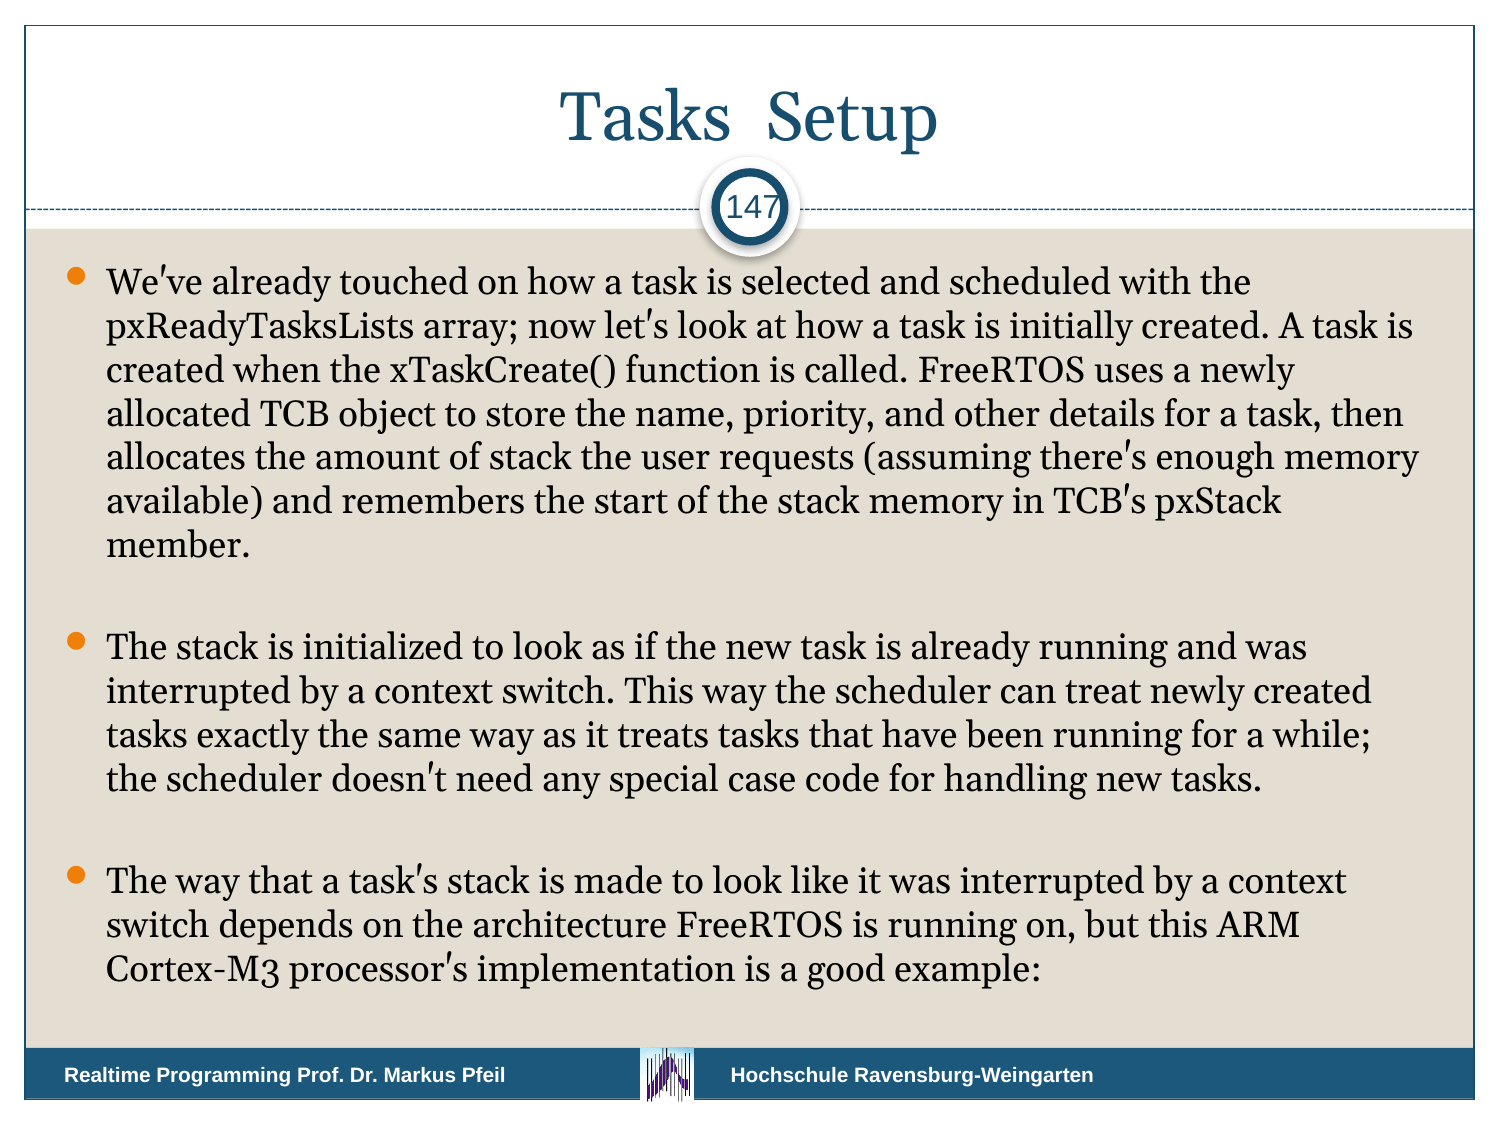

# Tasks  Setup
147
We've already touched on how a task is selected and scheduled with the pxReadyTasksLists array; now let's look at how a task is initially created. A task is created when the xTaskCreate() function is called. FreeRTOS uses a newly allocated TCB object to store the name, priority, and other details for a task, then allocates the amount of stack the user requests (assuming there's enough memory available) and remembers the start of the stack memory in TCB's pxStack member.

The stack is initialized to look as if the new task is already running and was interrupted by a context switch. This way the scheduler can treat newly created tasks exactly the same way as it treats tasks that have been running for a while; the scheduler doesn't need any special case code for handling new tasks.

The way that a task's stack is made to look like it was interrupted by a context switch depends on the architecture FreeRTOS is running on, but this ARM Cortex-M3 processor's implementation is a good example:
Realtime Programming Prof. Dr. Markus Pfeil